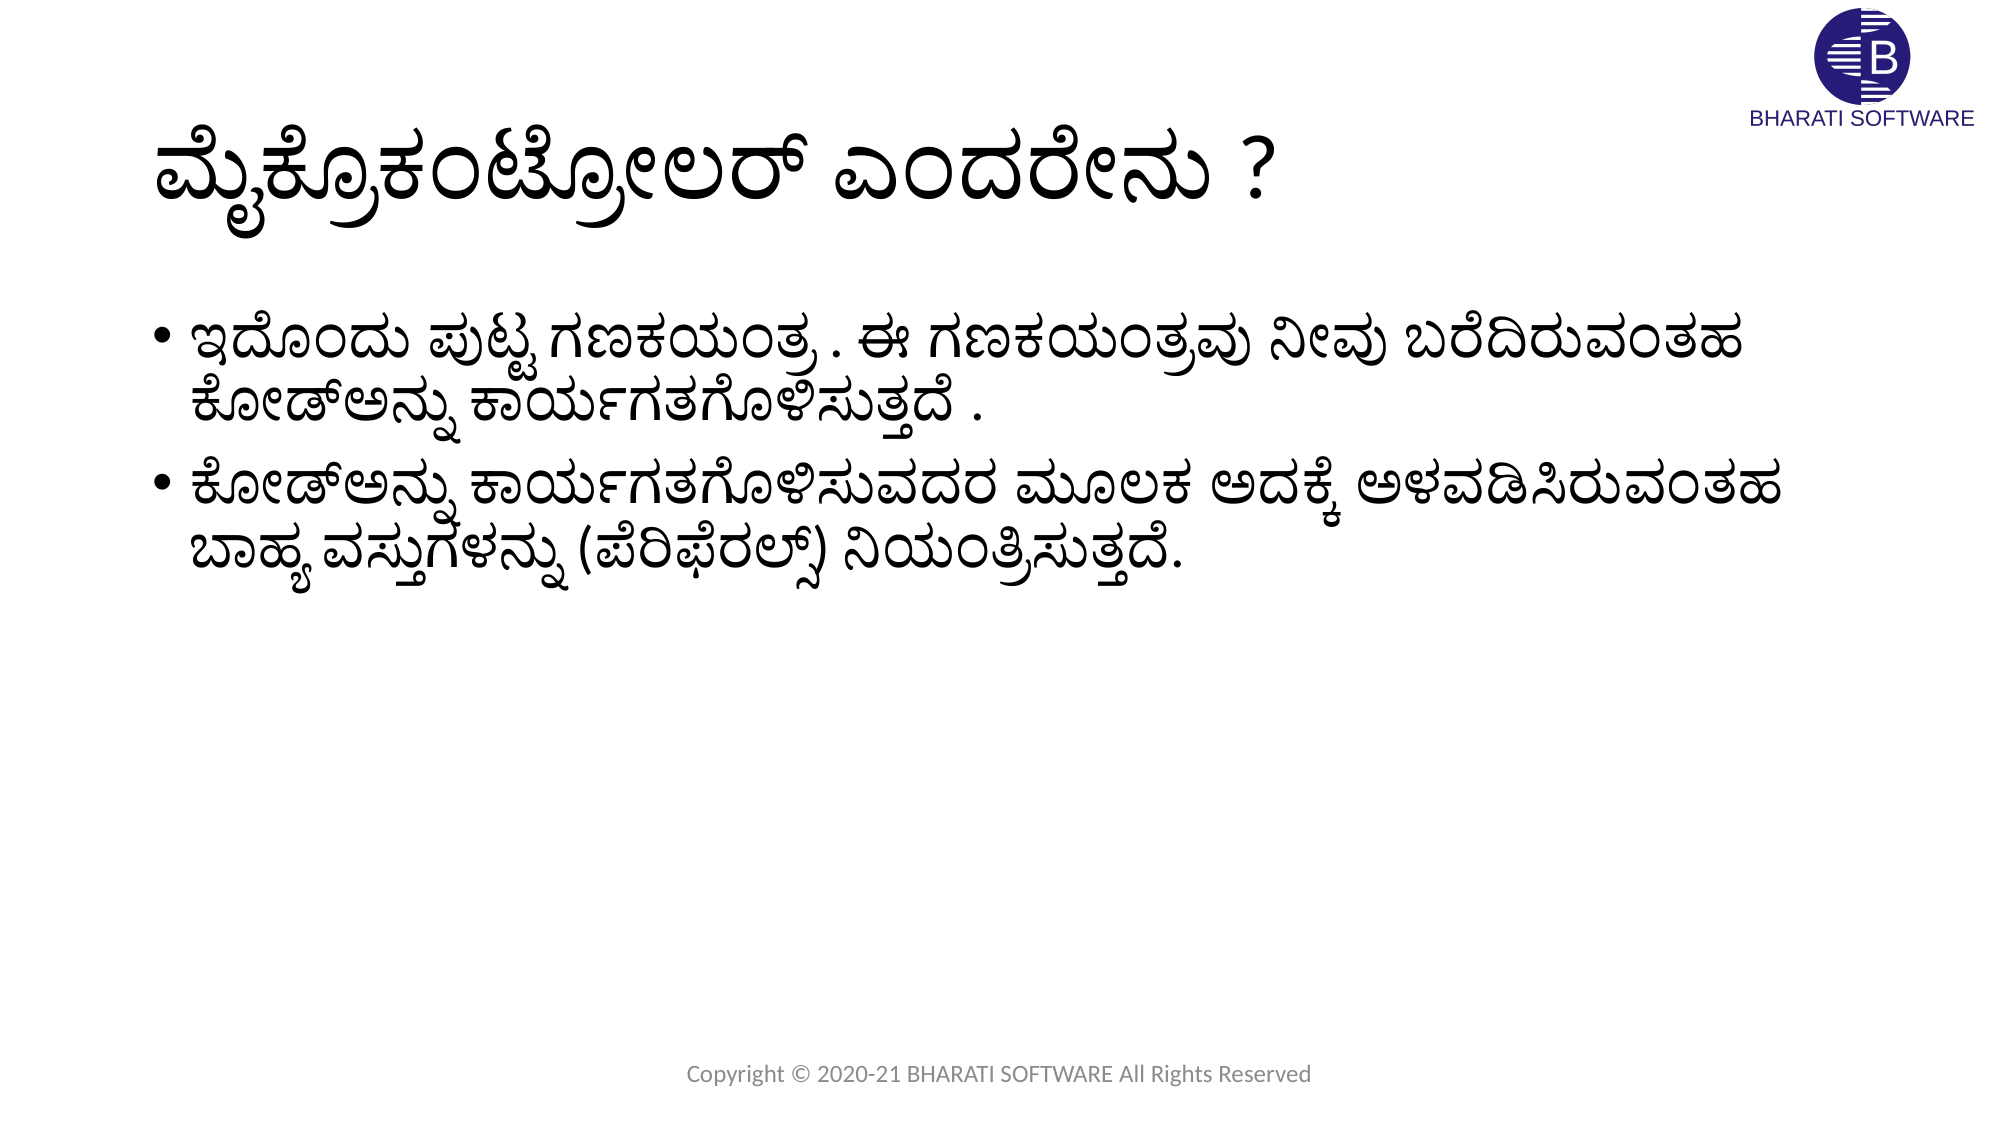

# ಮೈಕ್ರೊಕಂಟ್ರೋಲರ್ ಎಂದರೇನು ?
ಇದೊಂದು ಪುಟ್ಟ ಗಣಕಯಂತ್ರ . ಈ ಗಣಕಯಂತ್ರವು ನೀವು ಬರೆದಿರುವಂತಹ ಕೋಡ್ಅನ್ನು ಕಾರ್ಯಗತಗೊಳಿಸುತ್ತದೆ .
ಕೋಡ್ಅನ್ನು ಕಾರ್ಯಗತಗೊಳಿಸುವದರ ಮೂಲಕ ಅದಕ್ಕೆ ಅಳವಡಿಸಿರುವಂತಹ ಬಾಹ್ಯ ವಸ್ತುಗಳನ್ನು (ಪೆರಿಫೆರಲ್ಸ್) ನಿಯಂತ್ರಿಸುತ್ತದೆ.
Copyright © 2020-21 BHARATI SOFTWARE All Rights Reserved